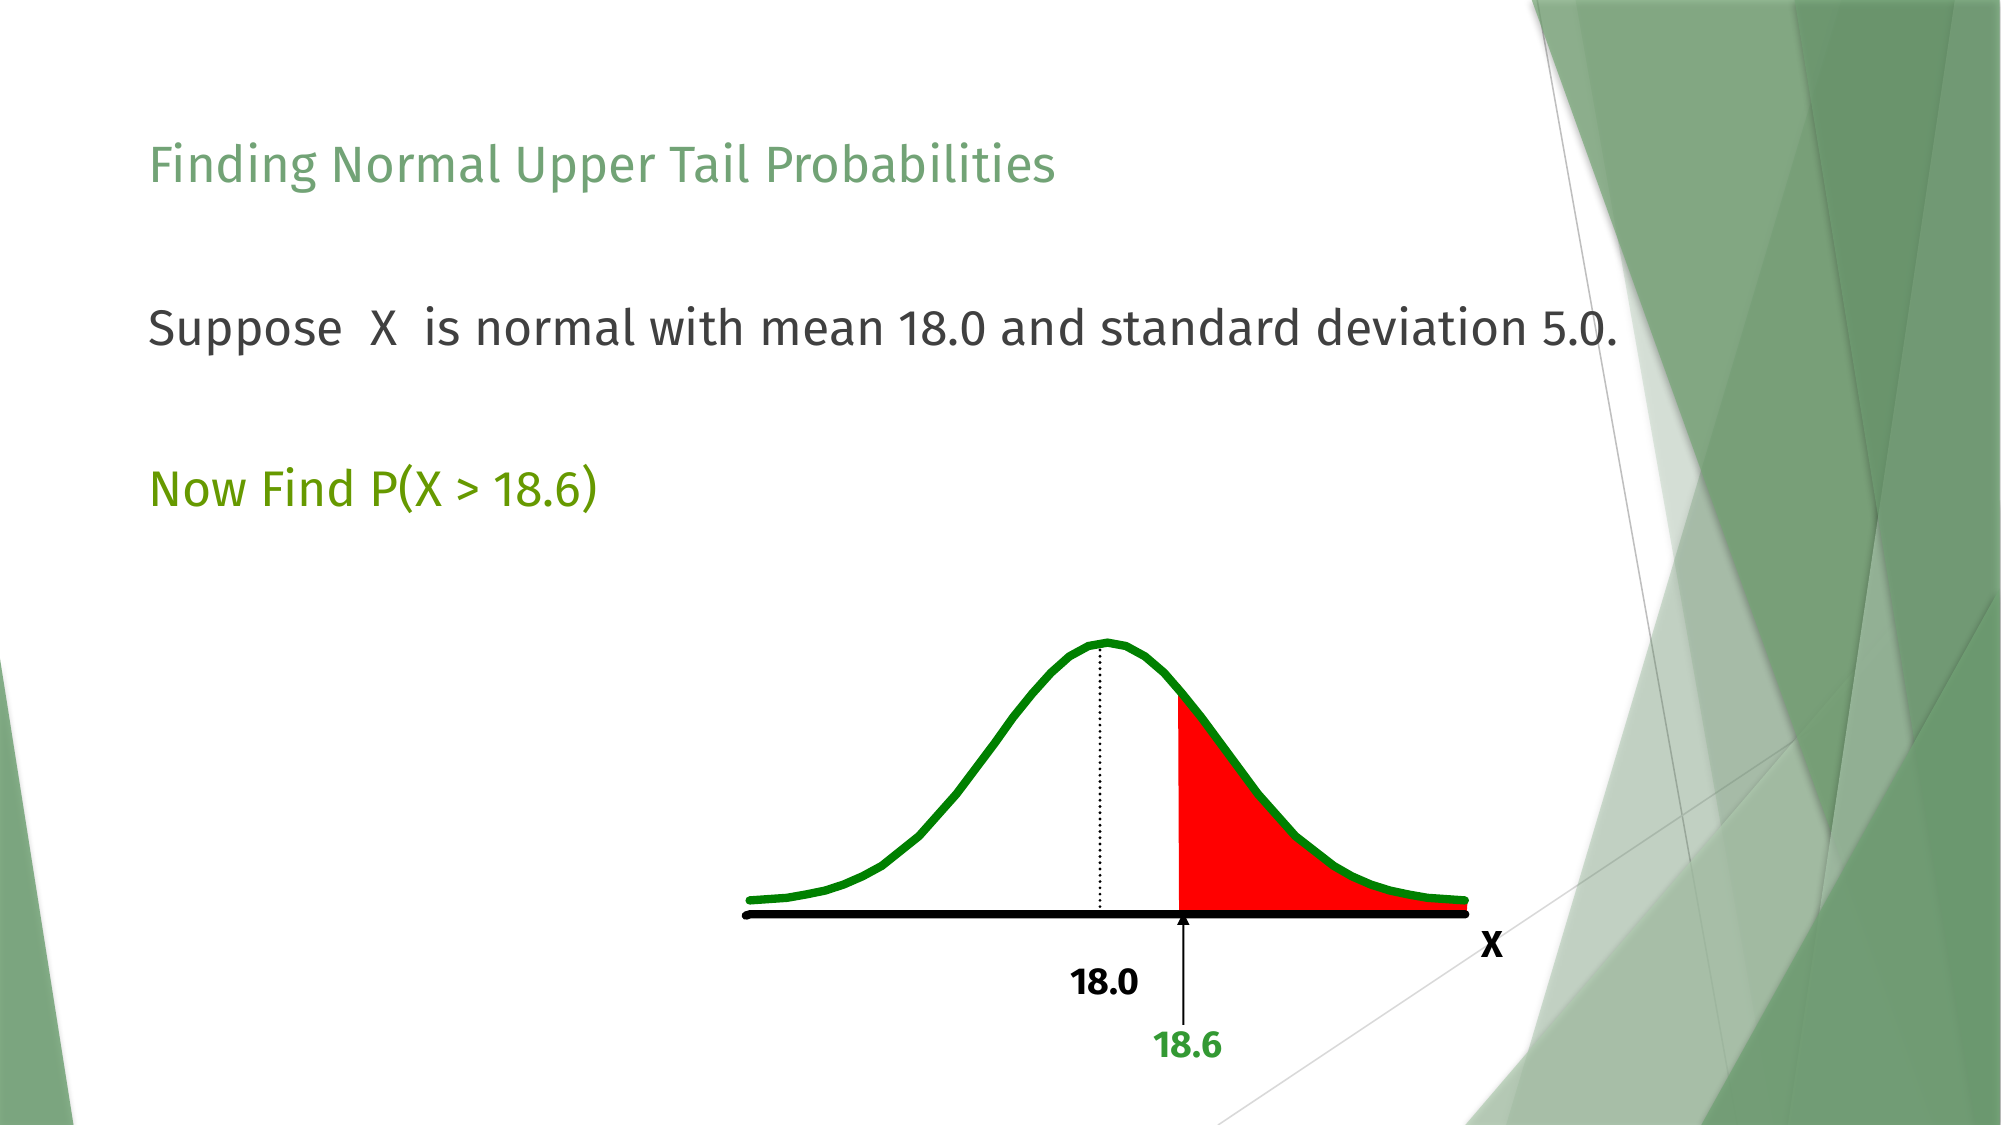

Finding Normal Upper Tail Probabilities
Suppose  X  is normal with mean 18.0 and standard deviation 5.0.

Now Find P(X > 18.6)

X

18.0
18.6